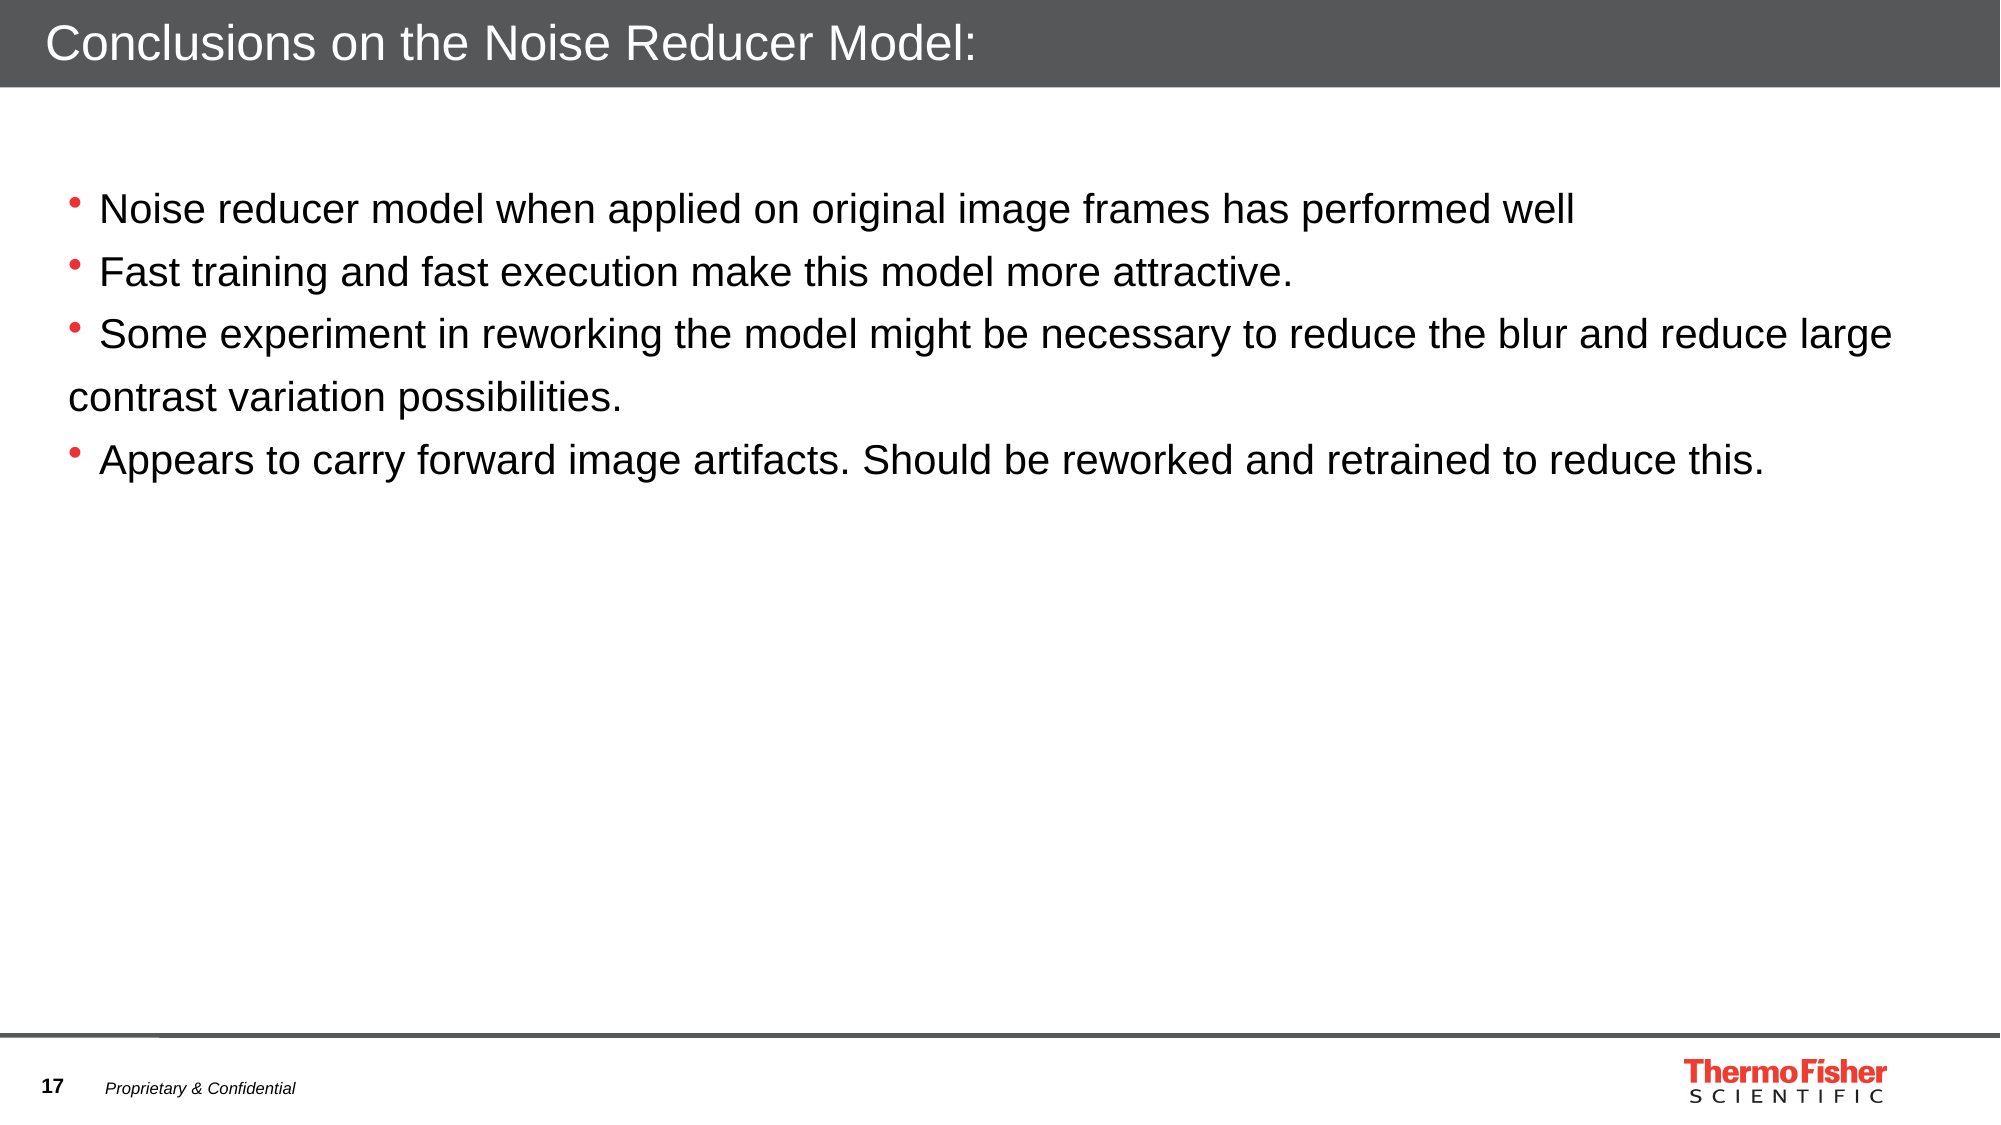

# Conclusions on the Noise Reducer Model:
Noise reducer model when applied on original image frames has performed well
Fast training and fast execution make this model more attractive.
Some experiment in reworking the model might be necessary to reduce the blur and reduce large
contrast variation possibilities.
Appears to carry forward image artifacts. Should be reworked and retrained to reduce this.